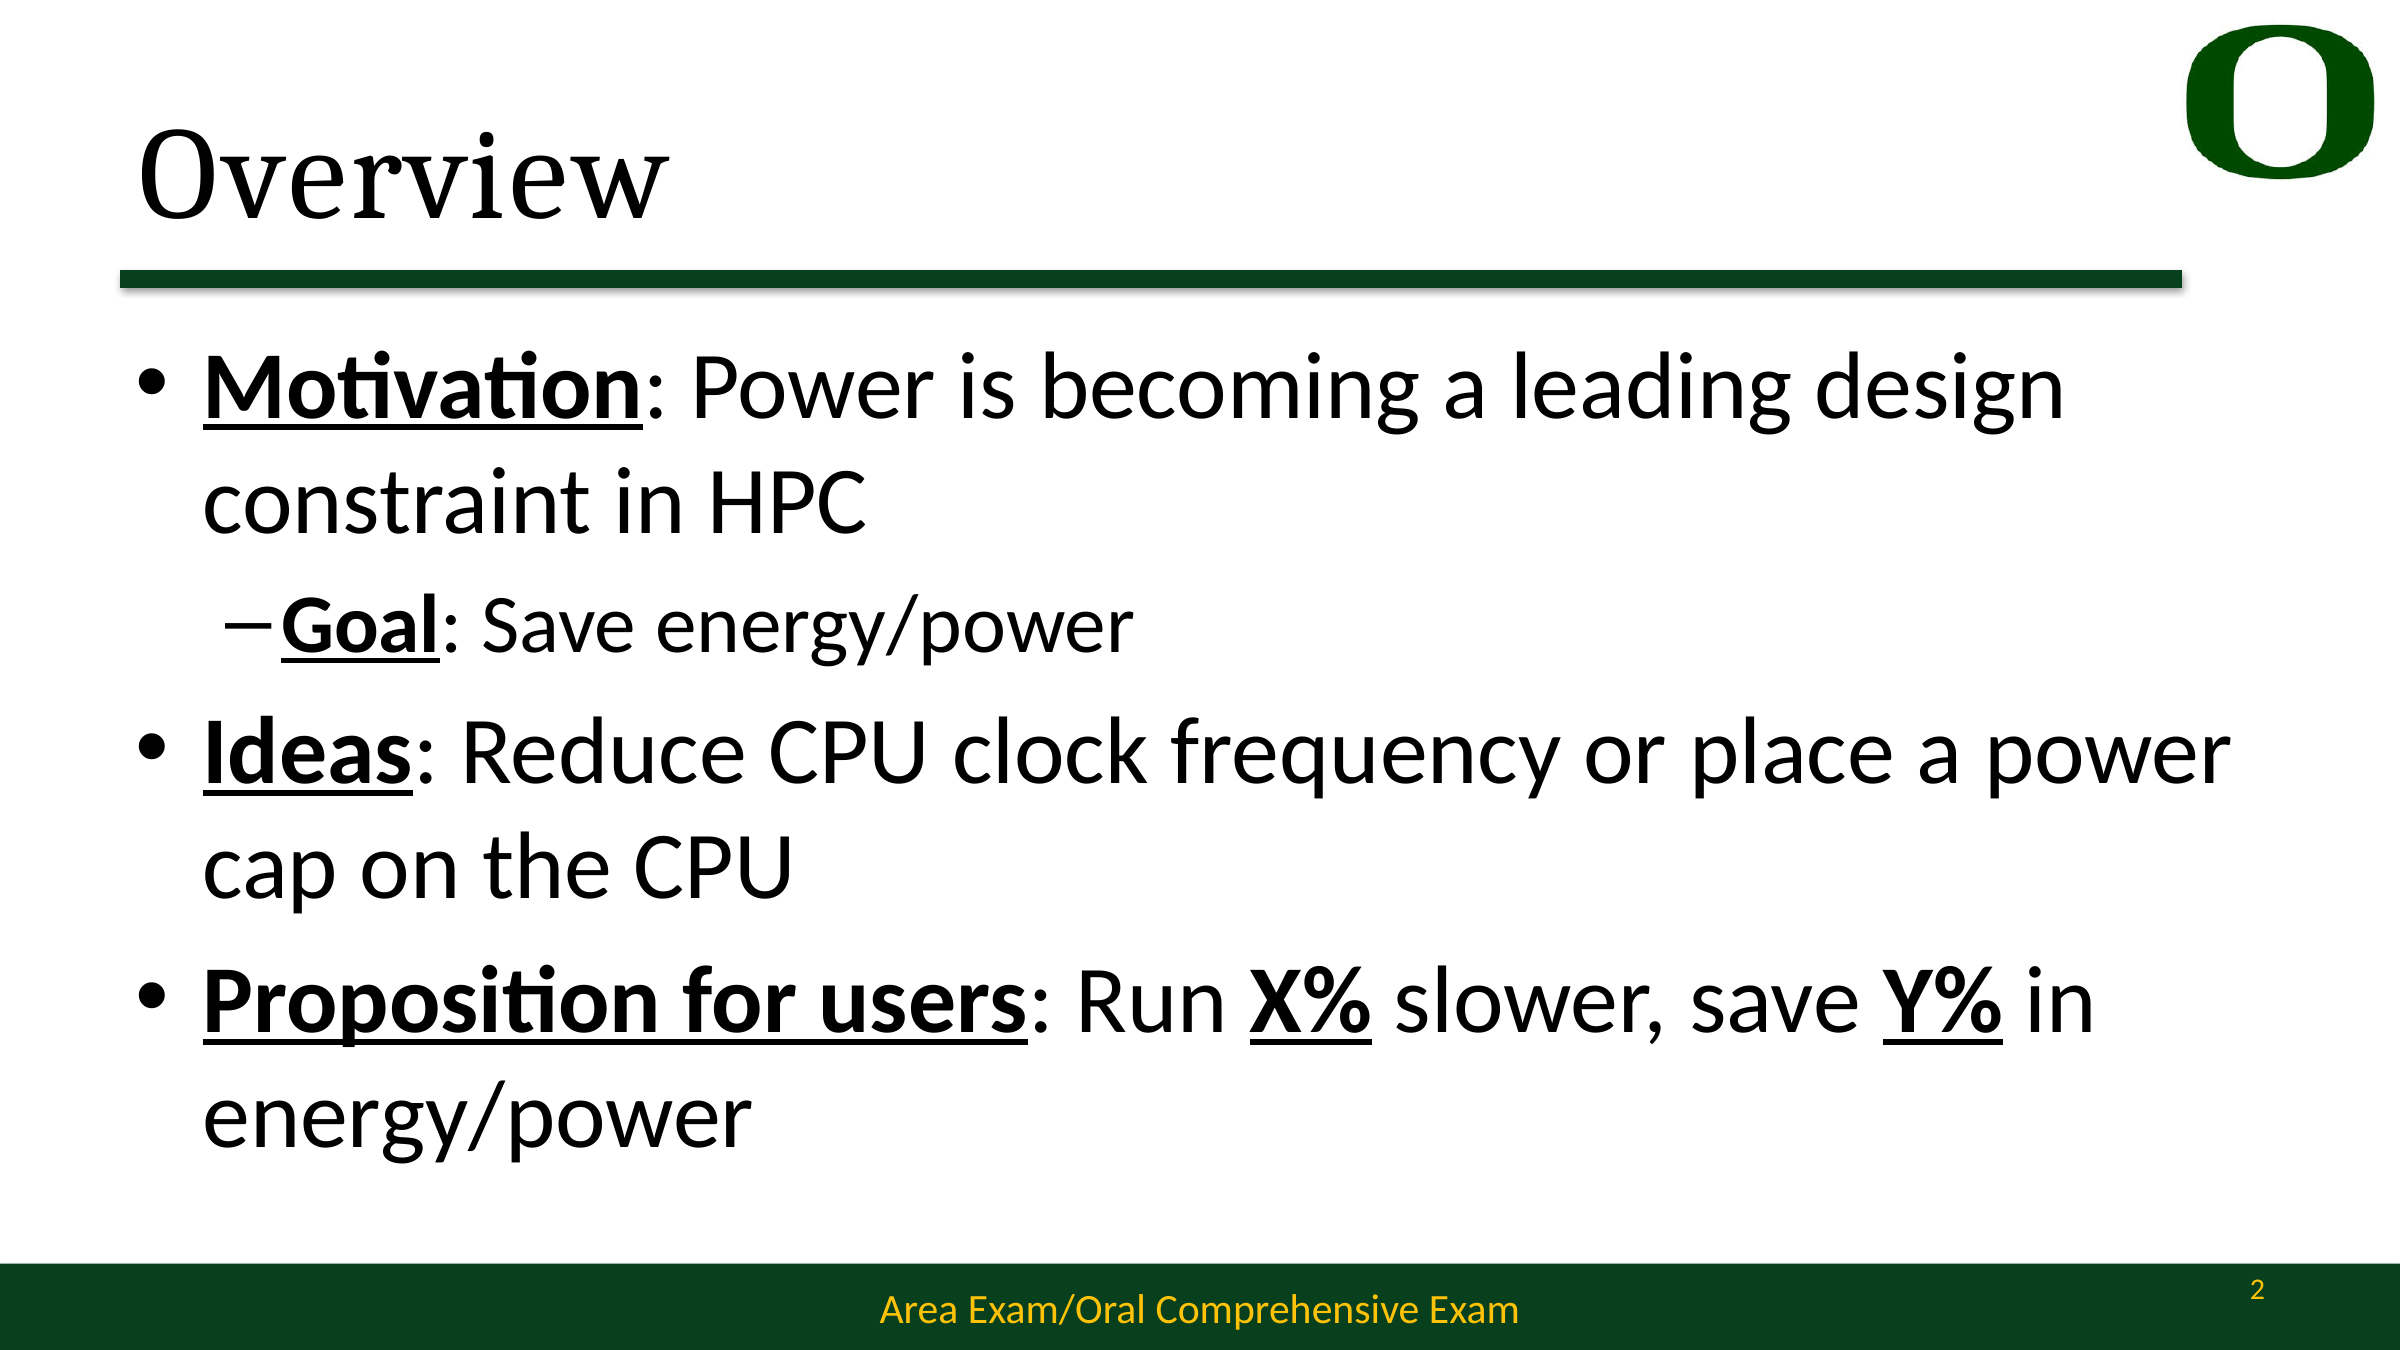

# Overview
Motivation: Power is becoming a leading design constraint in HPC
Goal: Save energy/power
Ideas: Reduce CPU clock frequency or place a power cap on the CPU
Proposition for users: Run X% slower, save Y% in energy/power
2